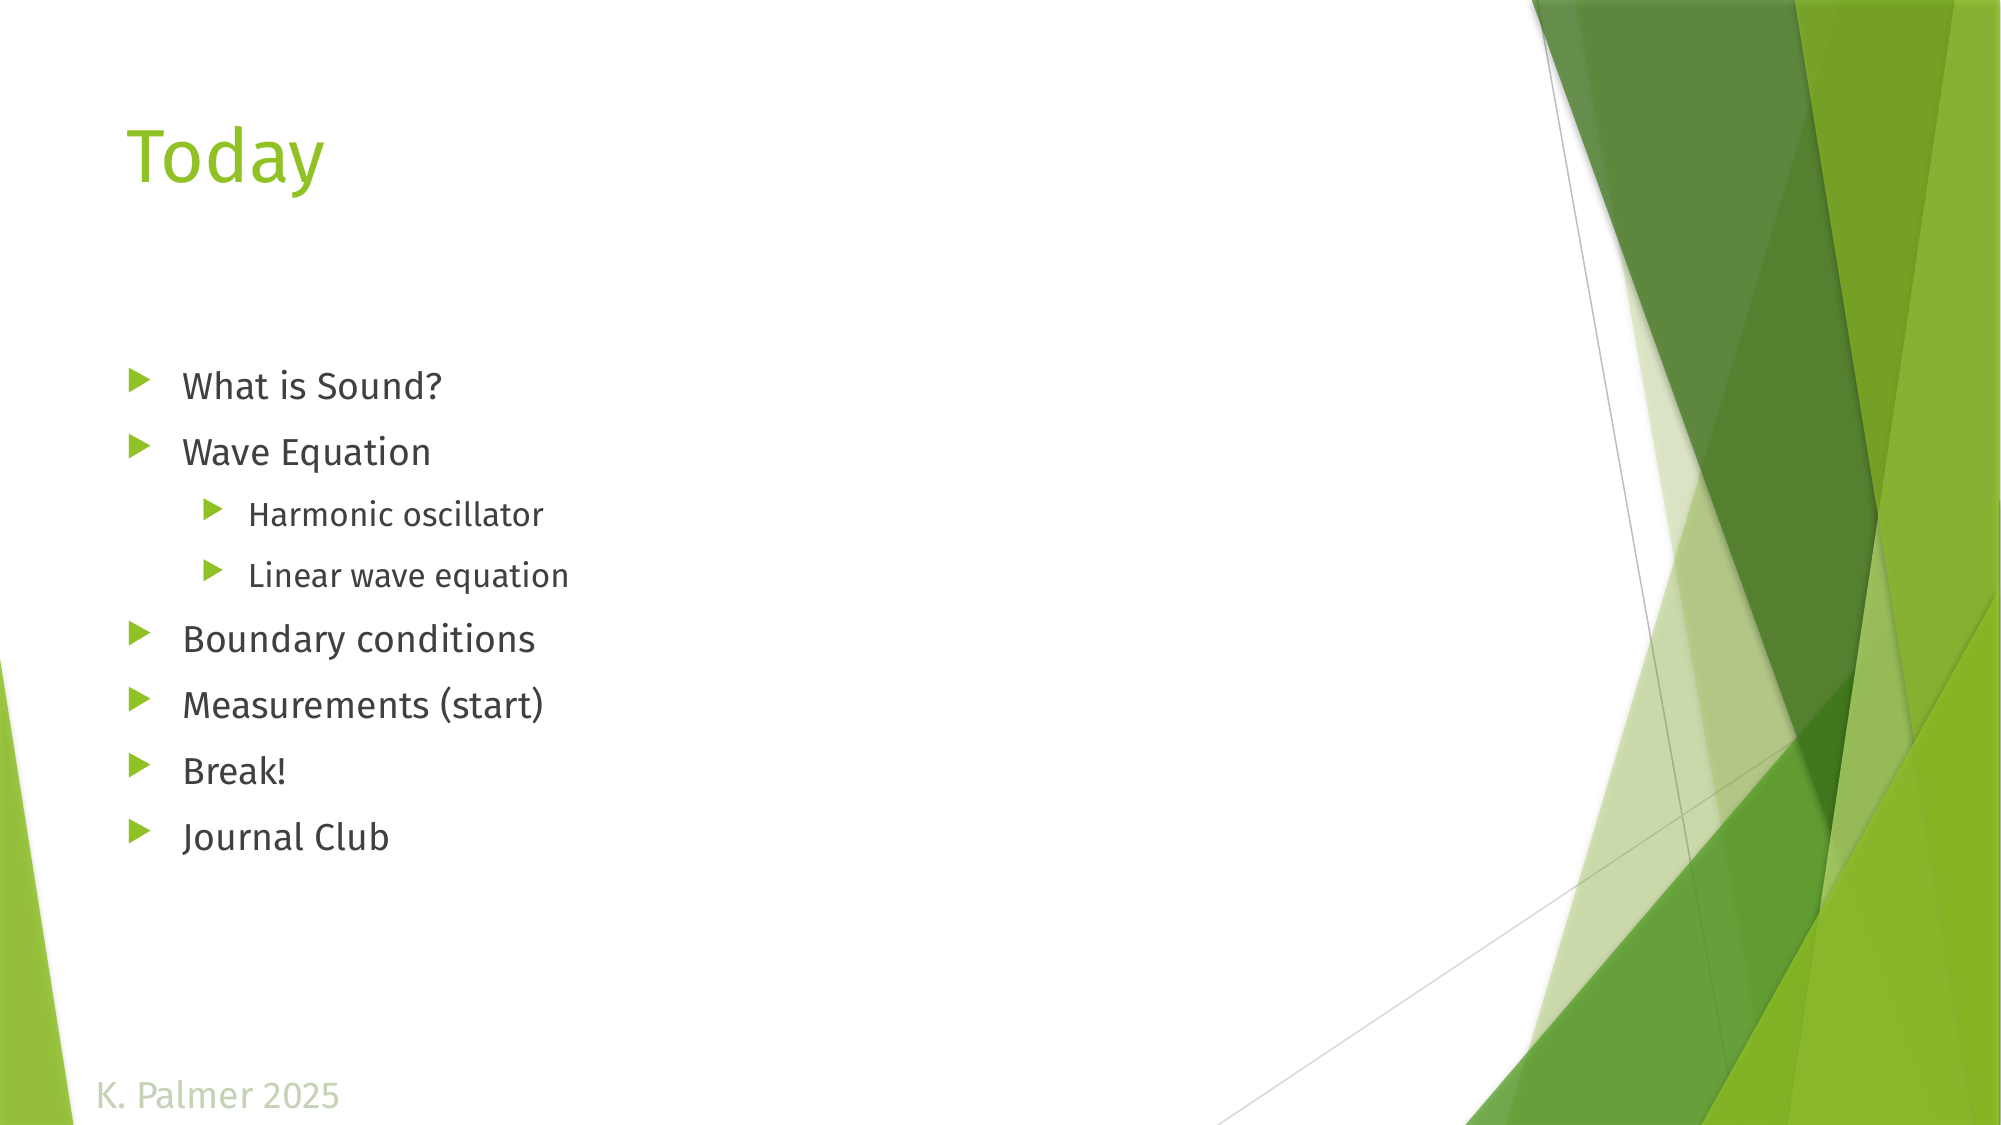

# Today
What is Sound?
Wave Equation
Harmonic oscillator
Linear wave equation
Boundary conditions
Measurements (start)
Break!
Journal Club